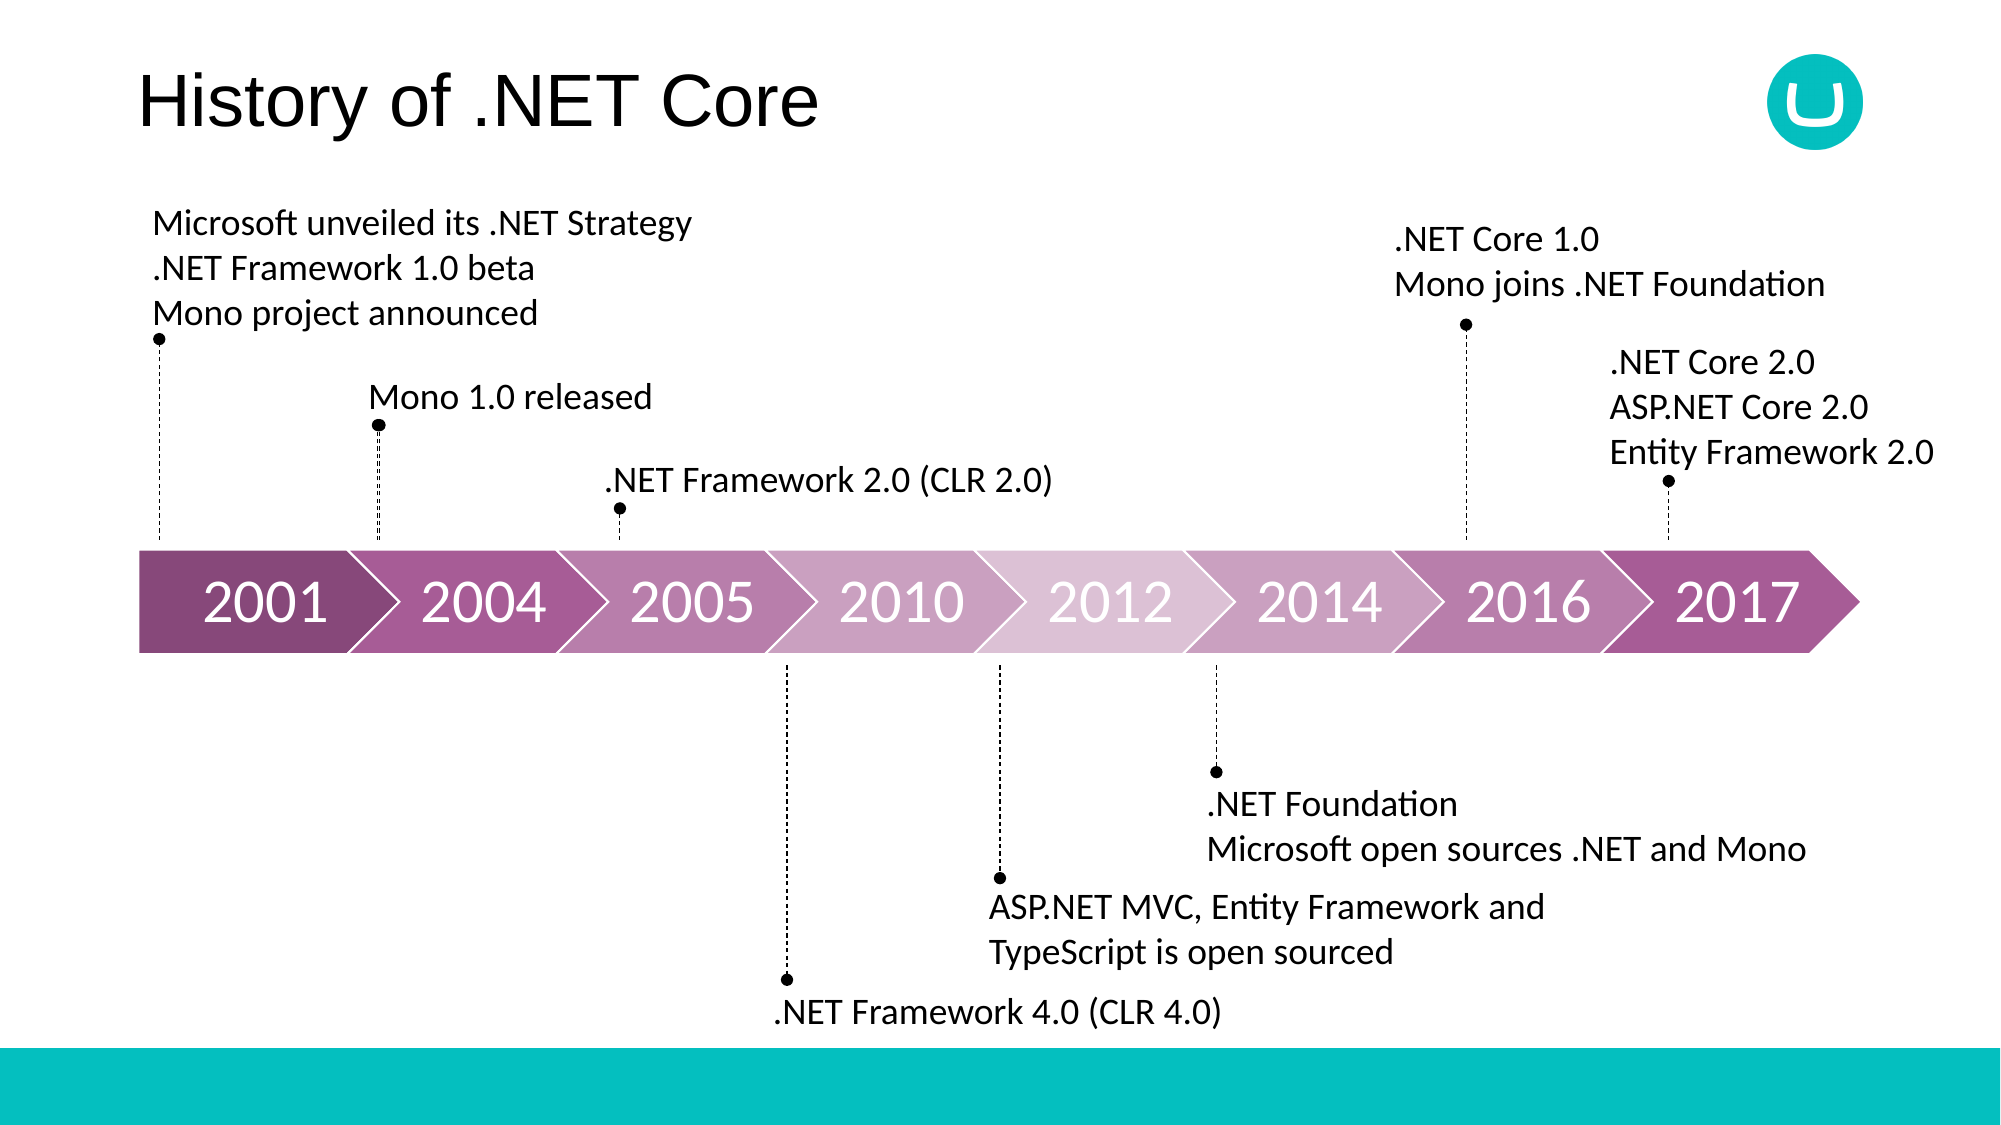

# History of .NET Core
2001
2004
2005
2010
2012
2014
2016
2017
Microsoft unveiled its .NET Strategy
.NET Framework 1.0 beta
Mono project announced
.NET Core 1.0
Mono joins .NET Foundation
.NET Core 2.0
ASP.NET Core 2.0
Entity Framework 2.0
Mono 1.0 released
.NET Framework 2.0 (CLR 2.0)
.NET Foundation
Microsoft open sources .NET and Mono
ASP.NET MVC, Entity Framework and TypeScript is open sourced
.NET Framework 4.0 (CLR 4.0)